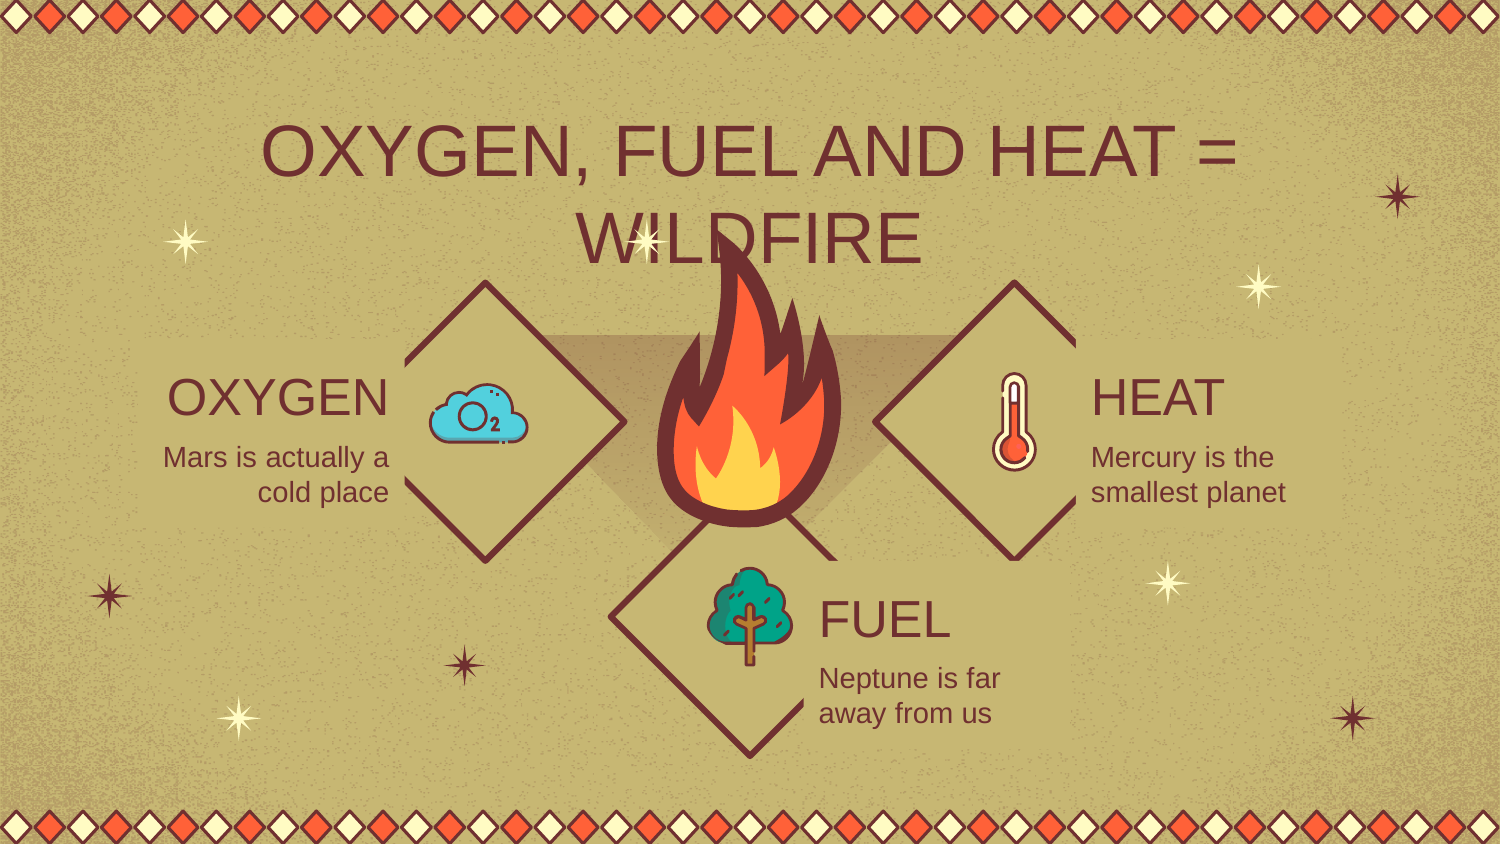

# OXYGEN, FUEL AND HEAT = WILDFIRE

OXYGEN
HEAT

Mars is actually a cold place
Mercury is the smallest planet

FUEL

Neptune is far away from us